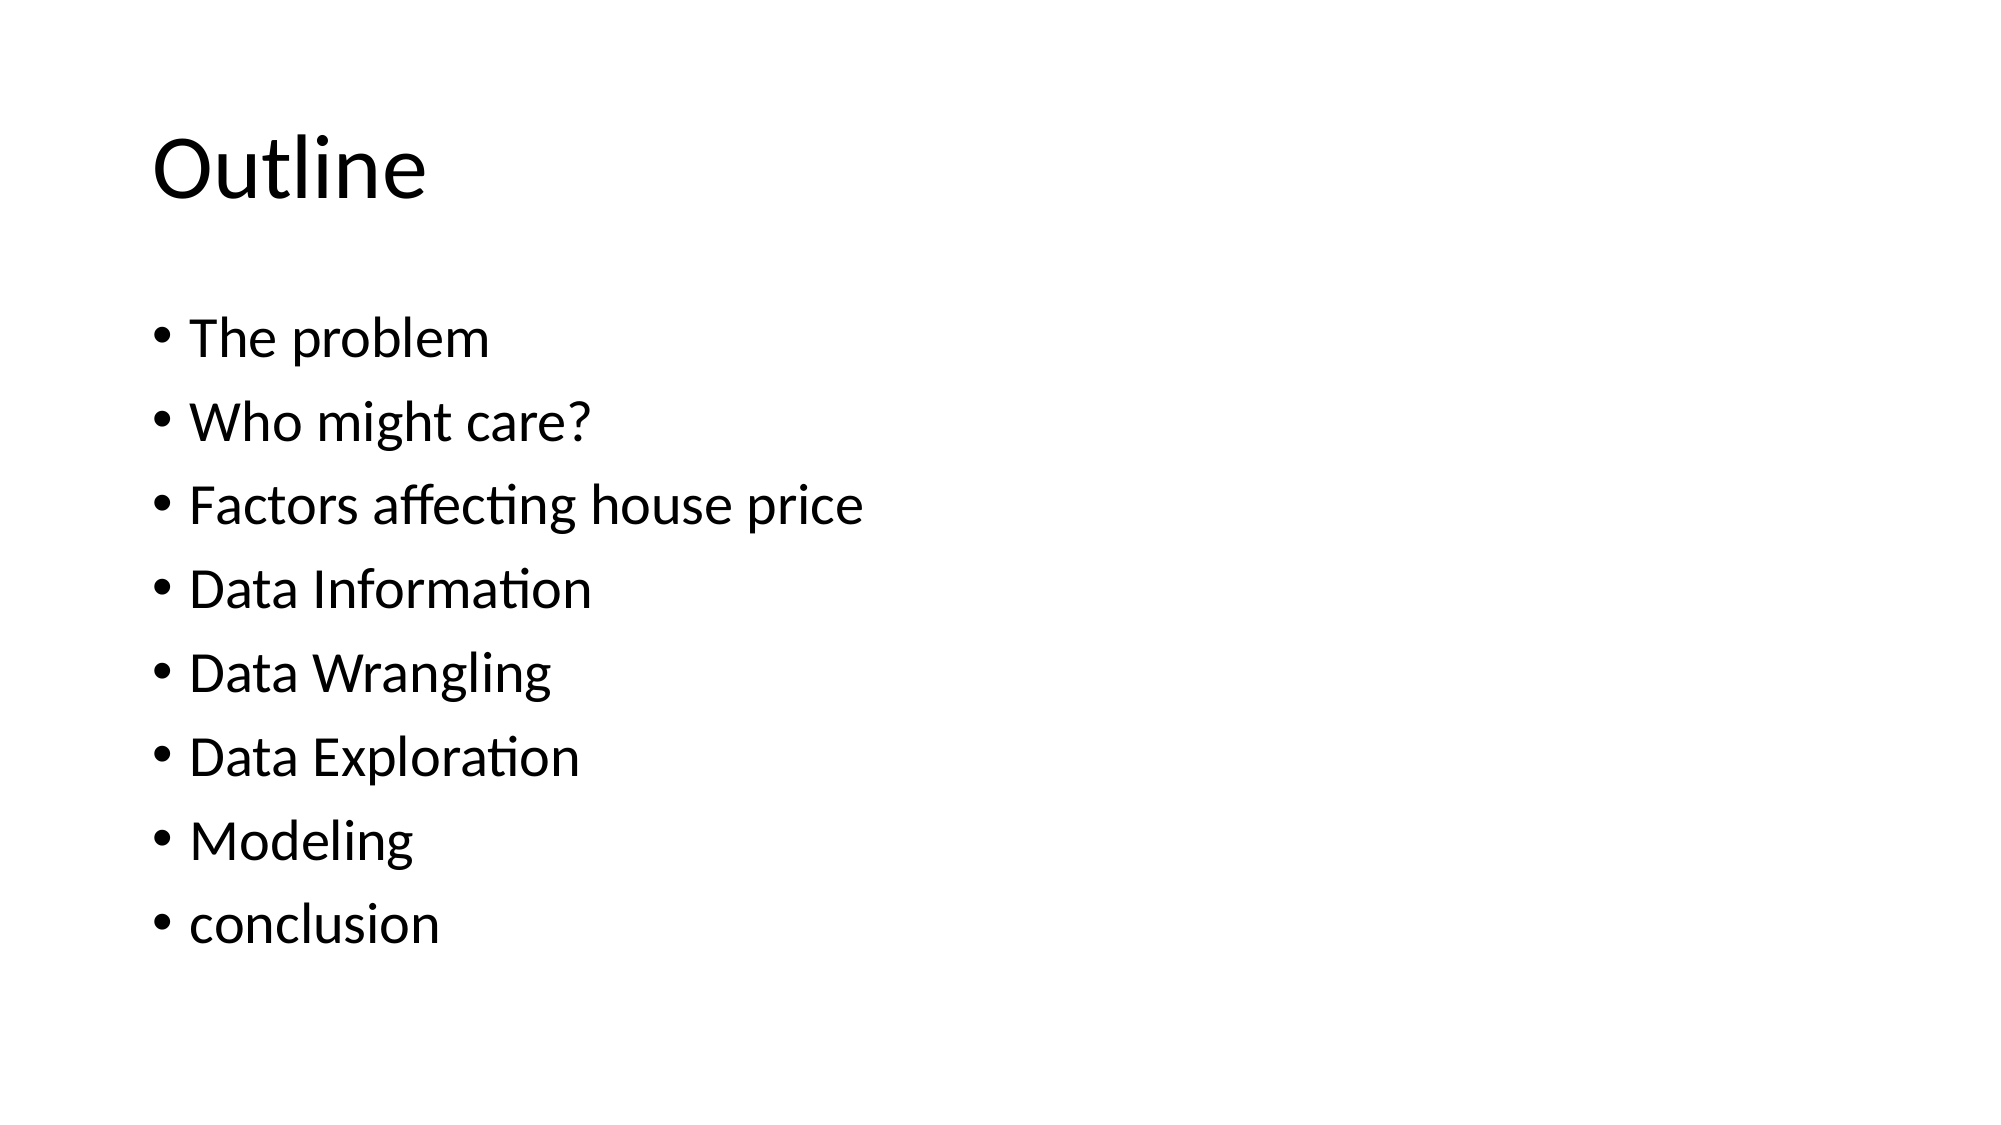

# Outline
The problem
Who might care?
Factors affecting house price
Data Information
Data Wrangling
Data Exploration
Modeling
conclusion